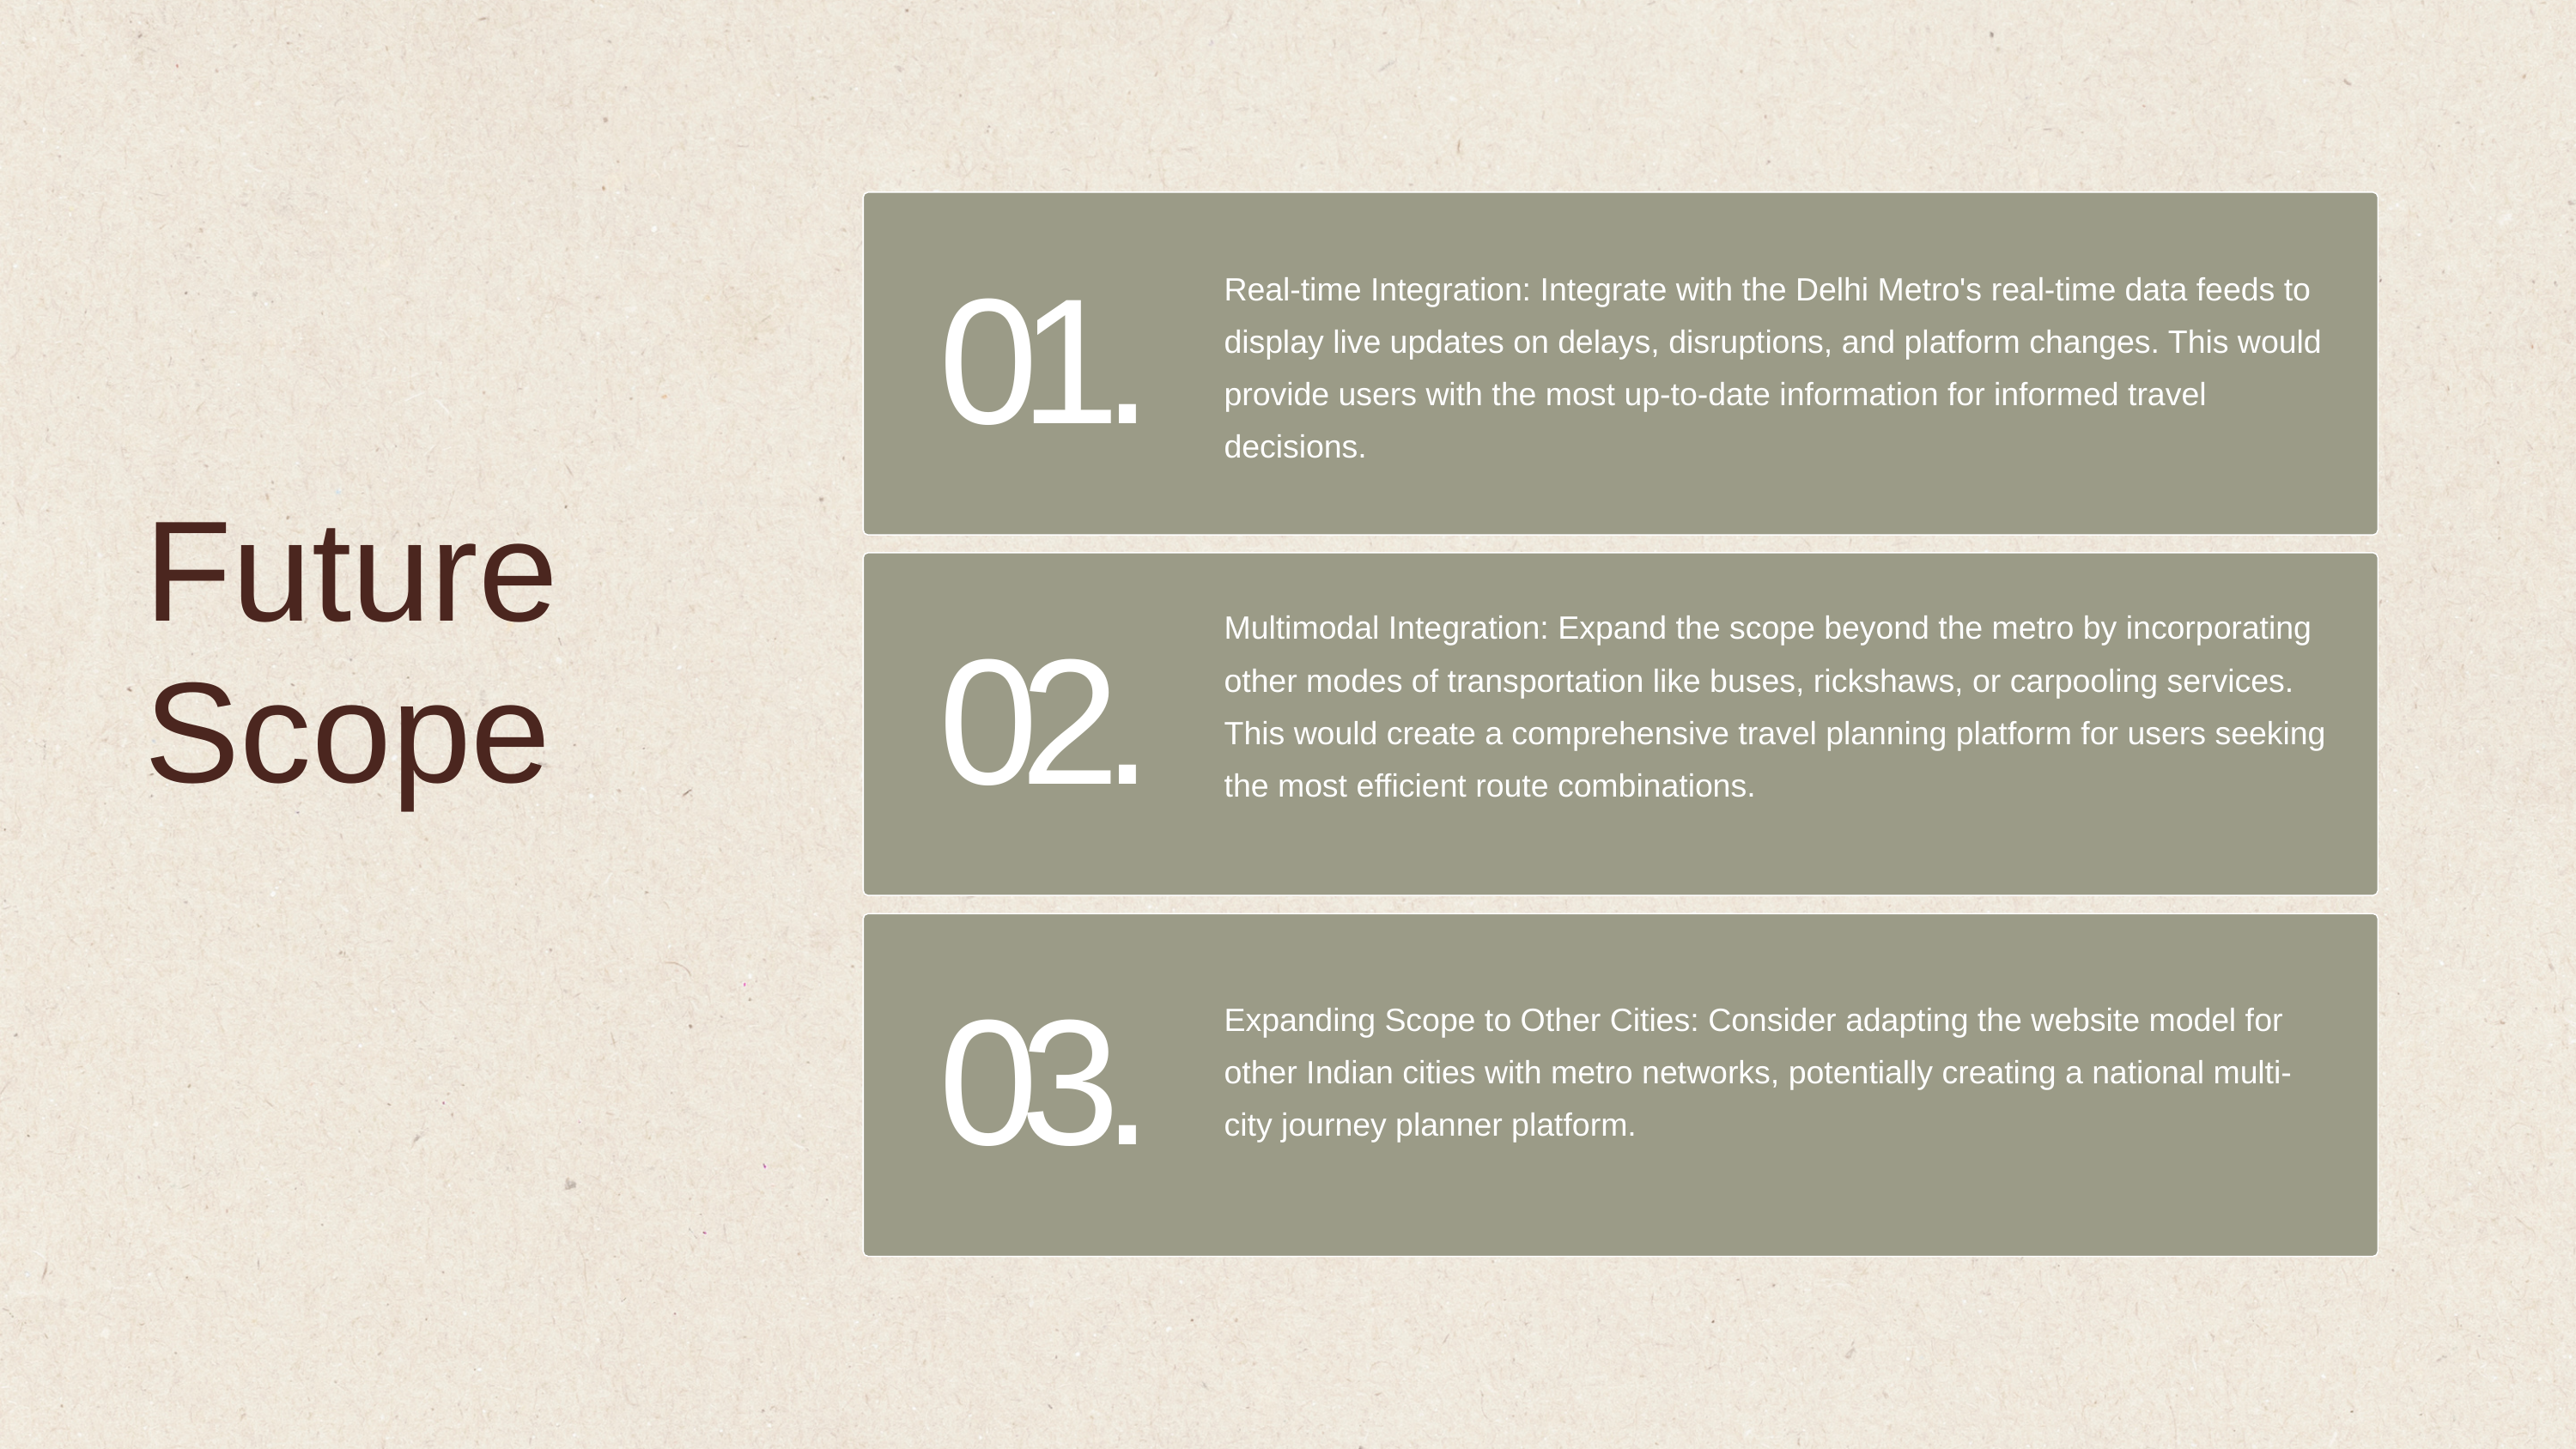

Real-time Integration: Integrate with the Delhi Metro's real-time data feeds to display live updates on delays, disruptions, and platform changes. This would provide users with the most up-to-date information for informed travel decisions.

01.
Future Scope

Multimodal Integration: Expand the scope beyond the metro by incorporating other modes of transportation like buses, rickshaws, or carpooling services. This would create a comprehensive travel planning platform for users seeking the most efficient route combinations.

02.

Expanding Scope to Other Cities: Consider adapting the website model for other Indian cities with metro networks, potentially creating a national multi-city journey planner platform.

03.